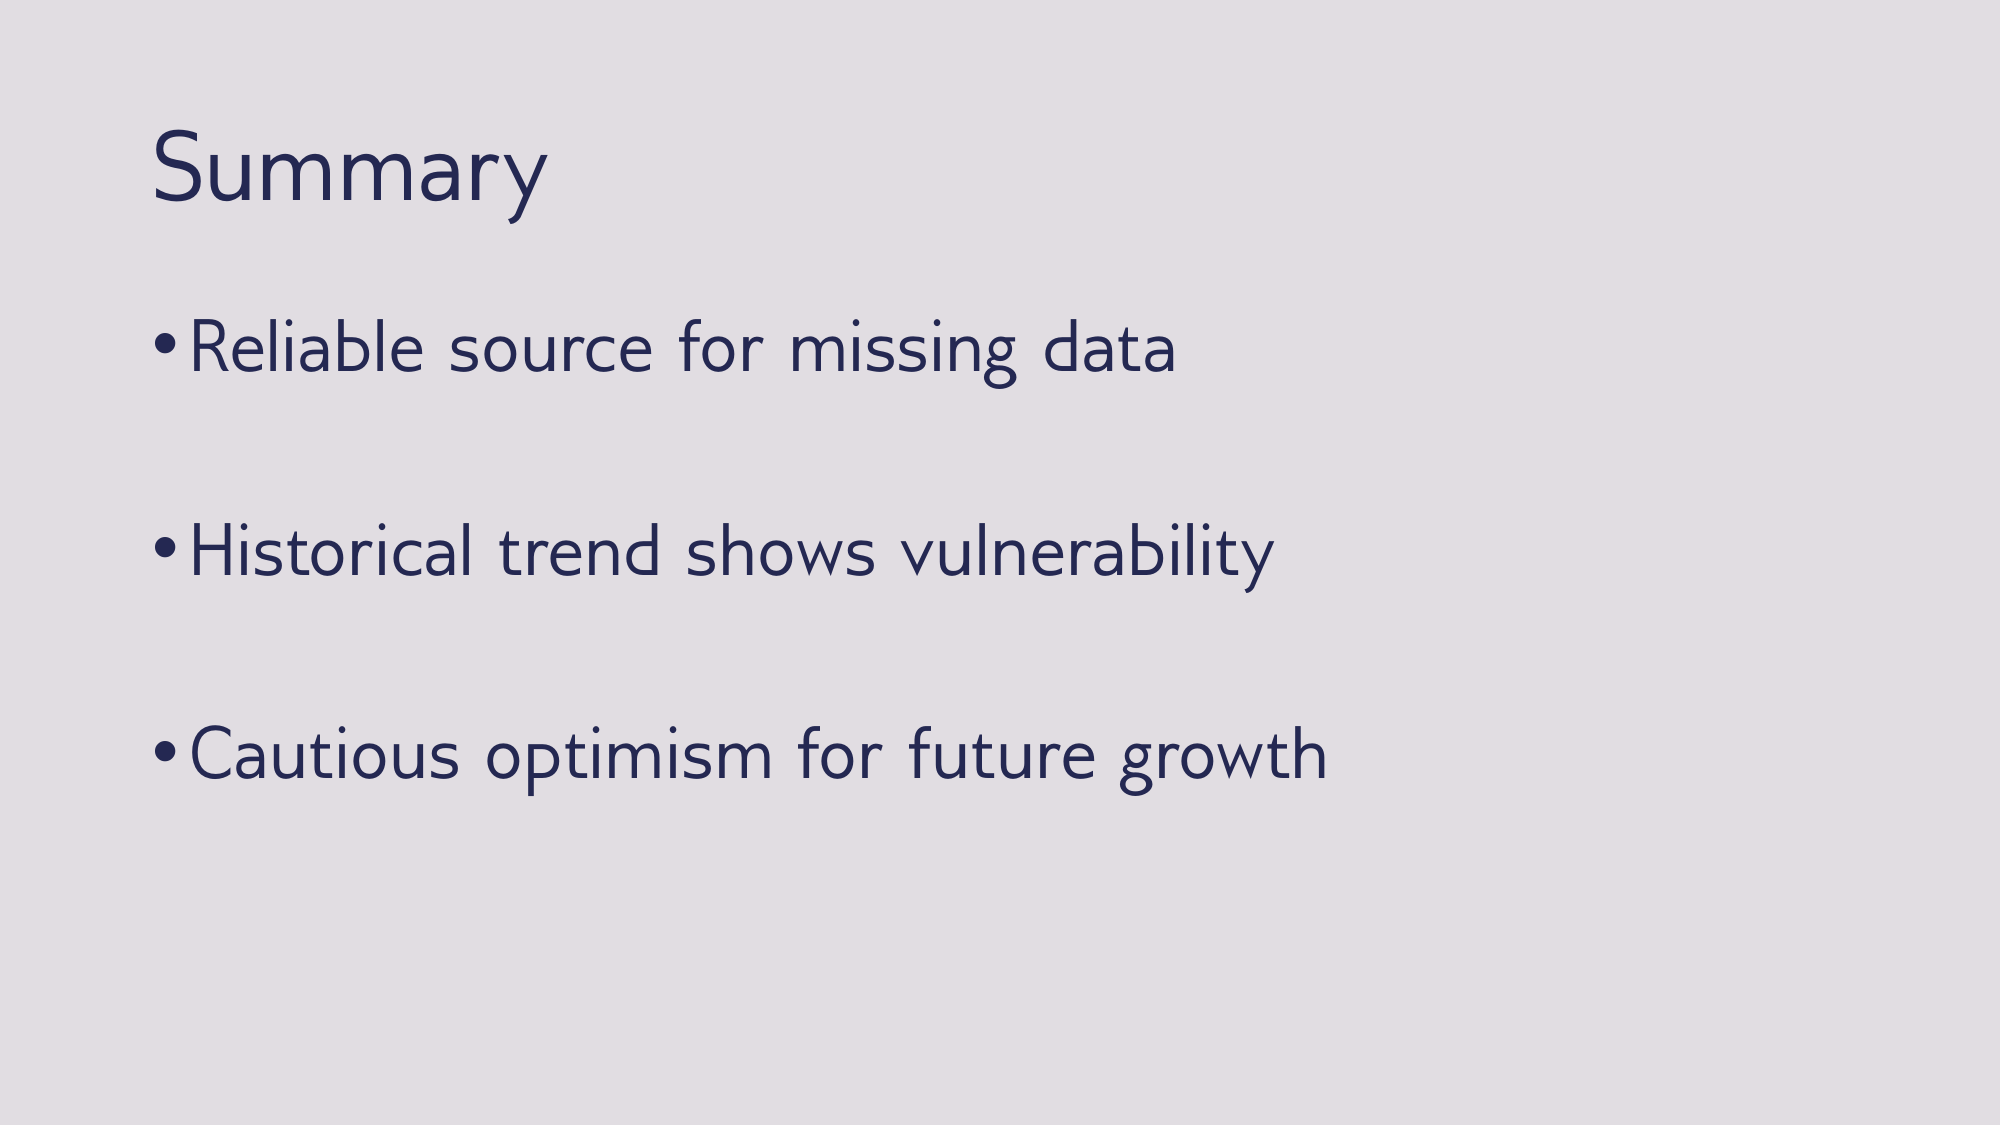

# Summary
Reliable source for missing data

Historical trend shows vulnerability

Cautious optimism for future growth